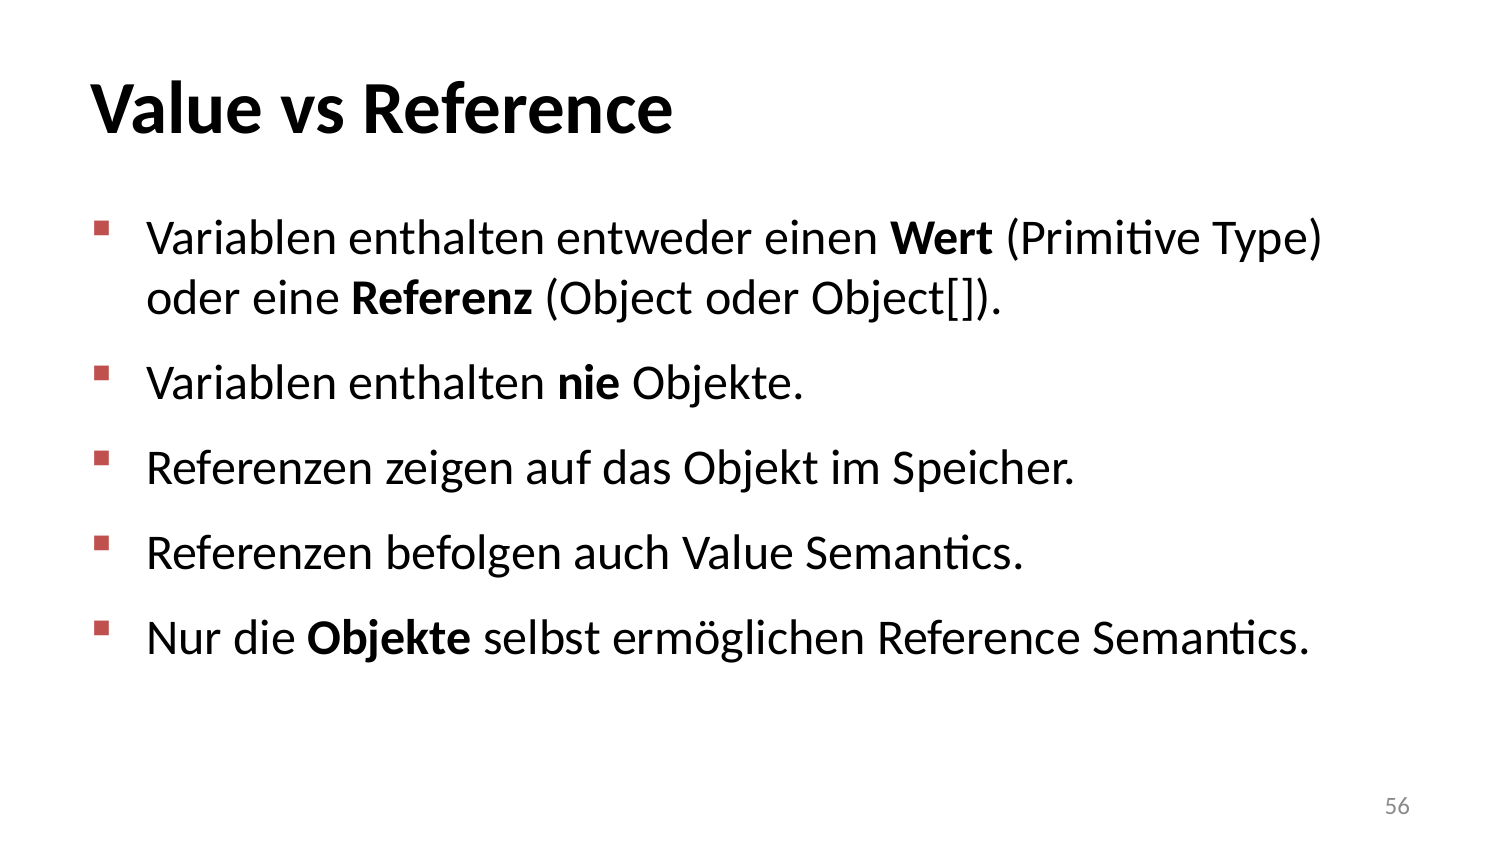

# Value vs Reference
Variablen enthalten entweder einen Wert (Primitive Type) oder eine Referenz (Object oder Object[]).
Variablen enthalten nie Objekte.
Referenzen zeigen auf das Objekt im Speicher.
Referenzen befolgen auch Value Semantics.
Nur die Objekte selbst ermöglichen Reference Semantics.
56